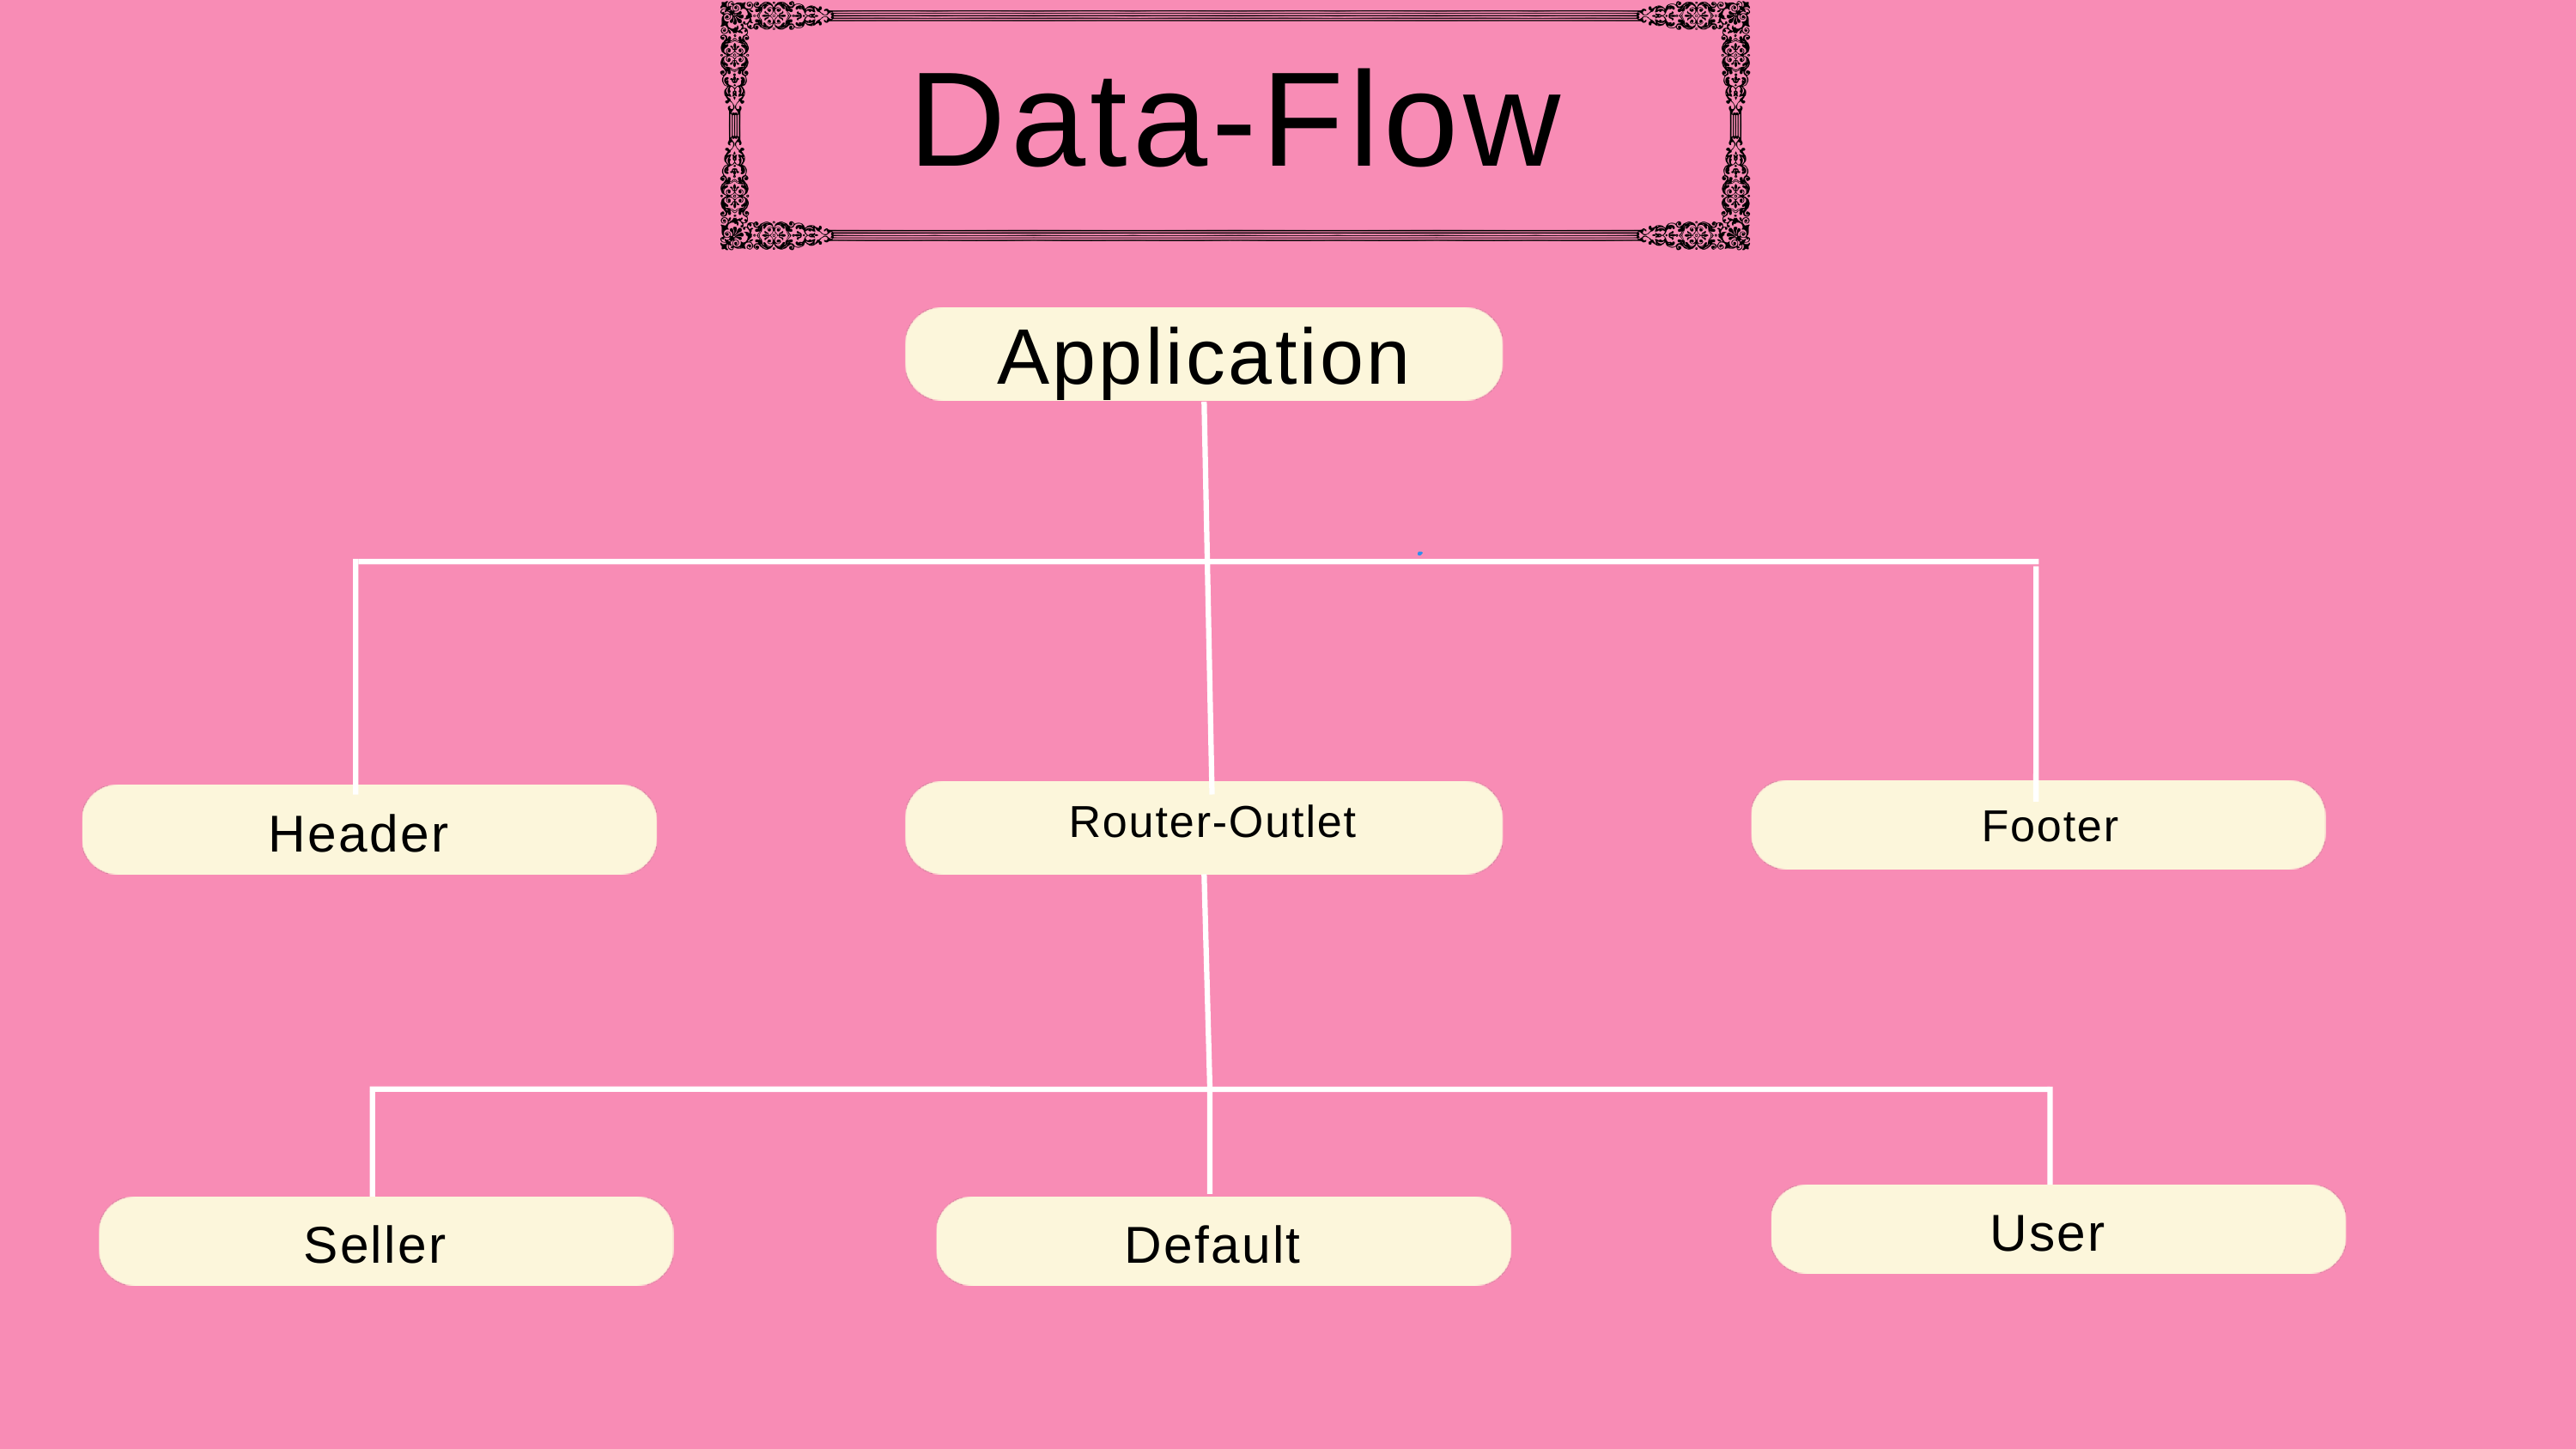

Data-Flow

Application

Router-Outlet
Footer
Header

User
Seller
Default